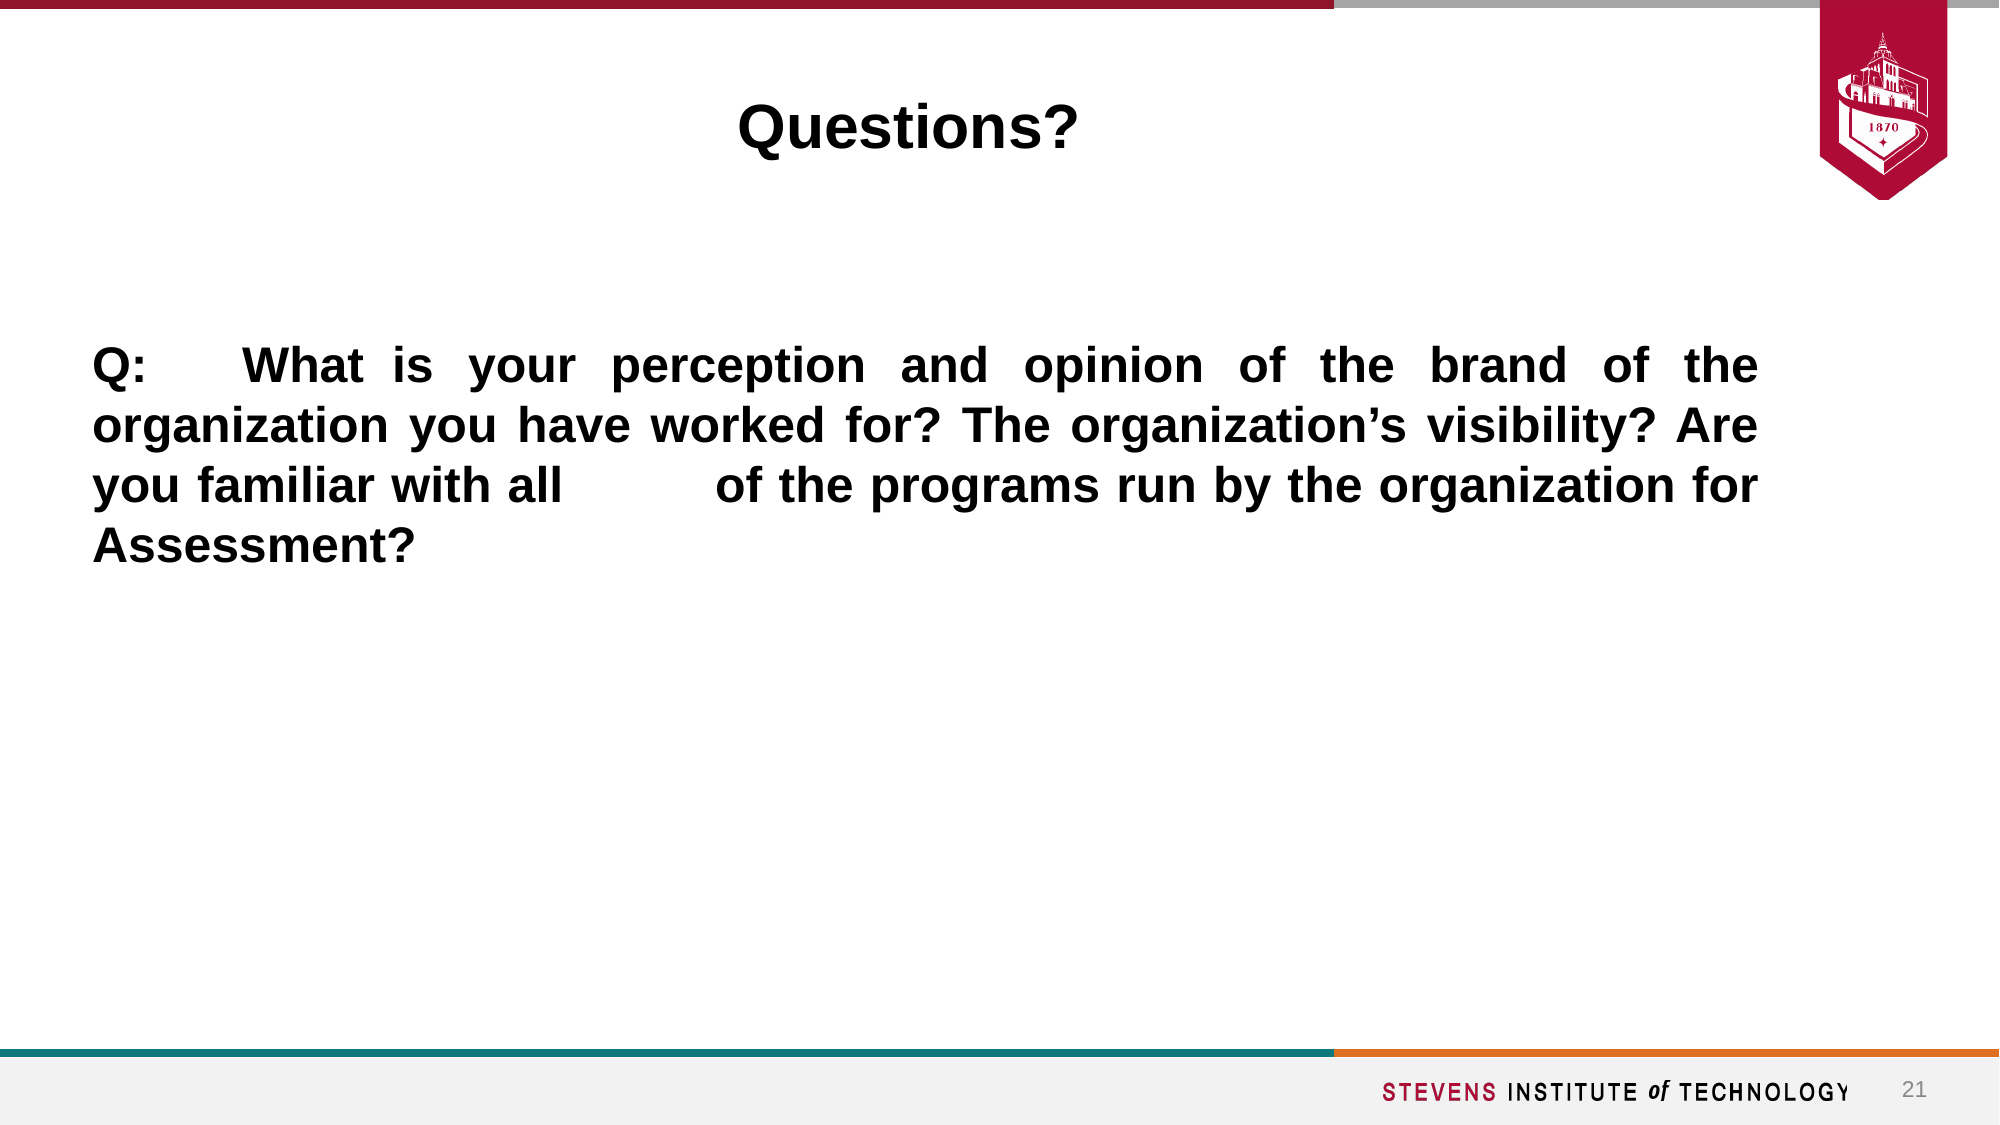

Questions?
Q:	What	is your perception and opinion of the brand of the organization you have worked for? The organization’s visibility? Are you familiar with all	 of the programs run by the organization for Assessment?
21